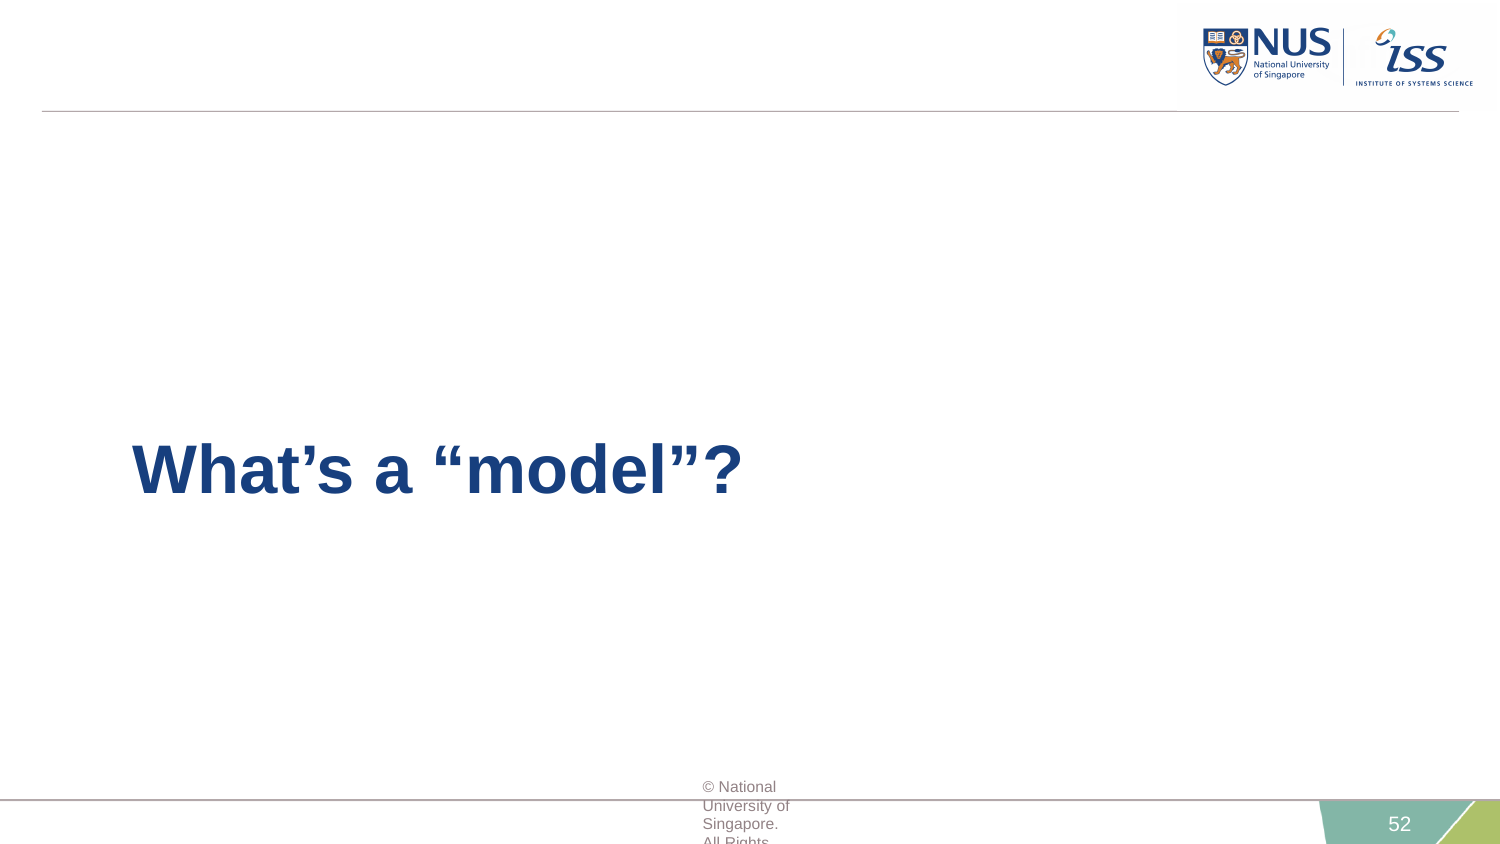

What’s a “model”?
© National University of Singapore. All Rights Reserved
52